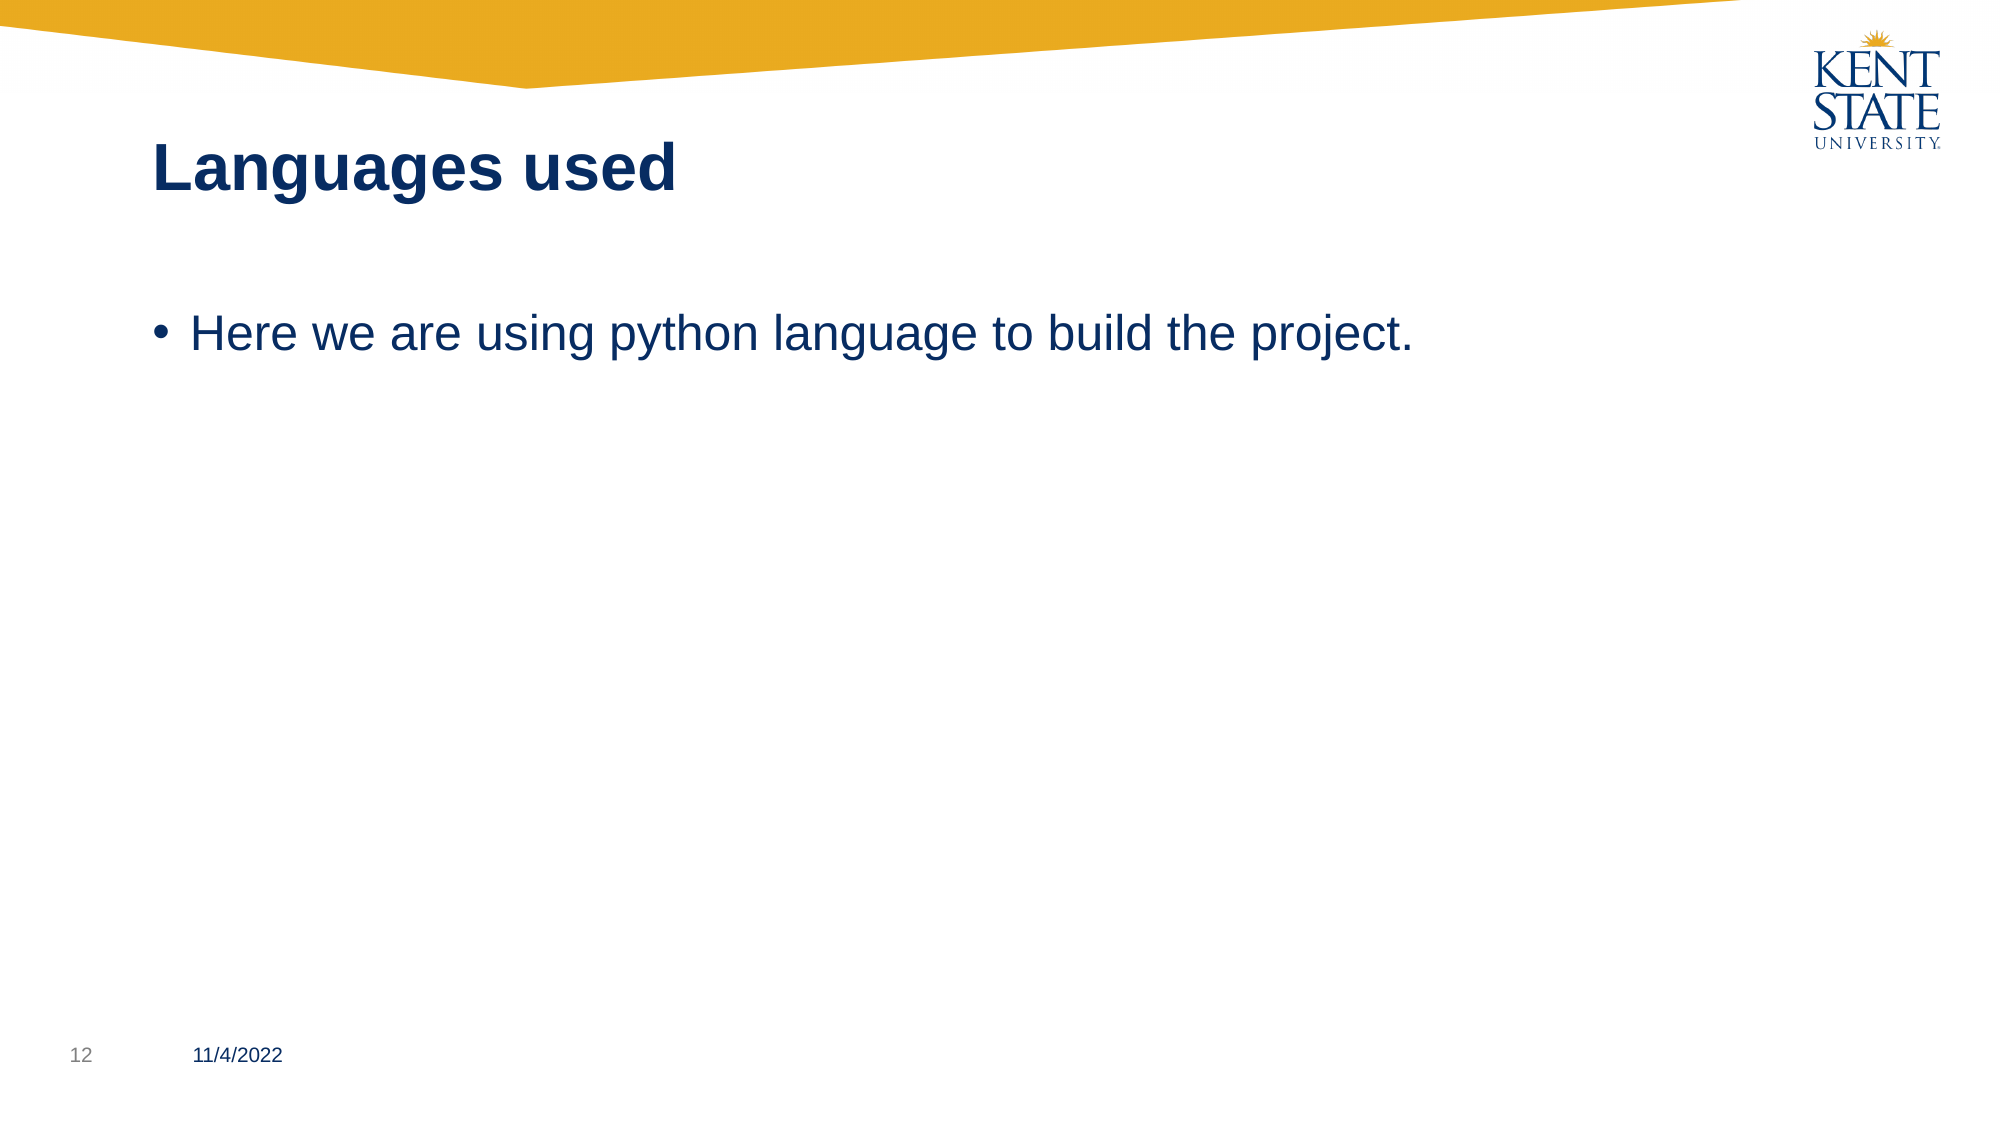

# Languages used
Here we are using python language to build the project.
11/4/2022